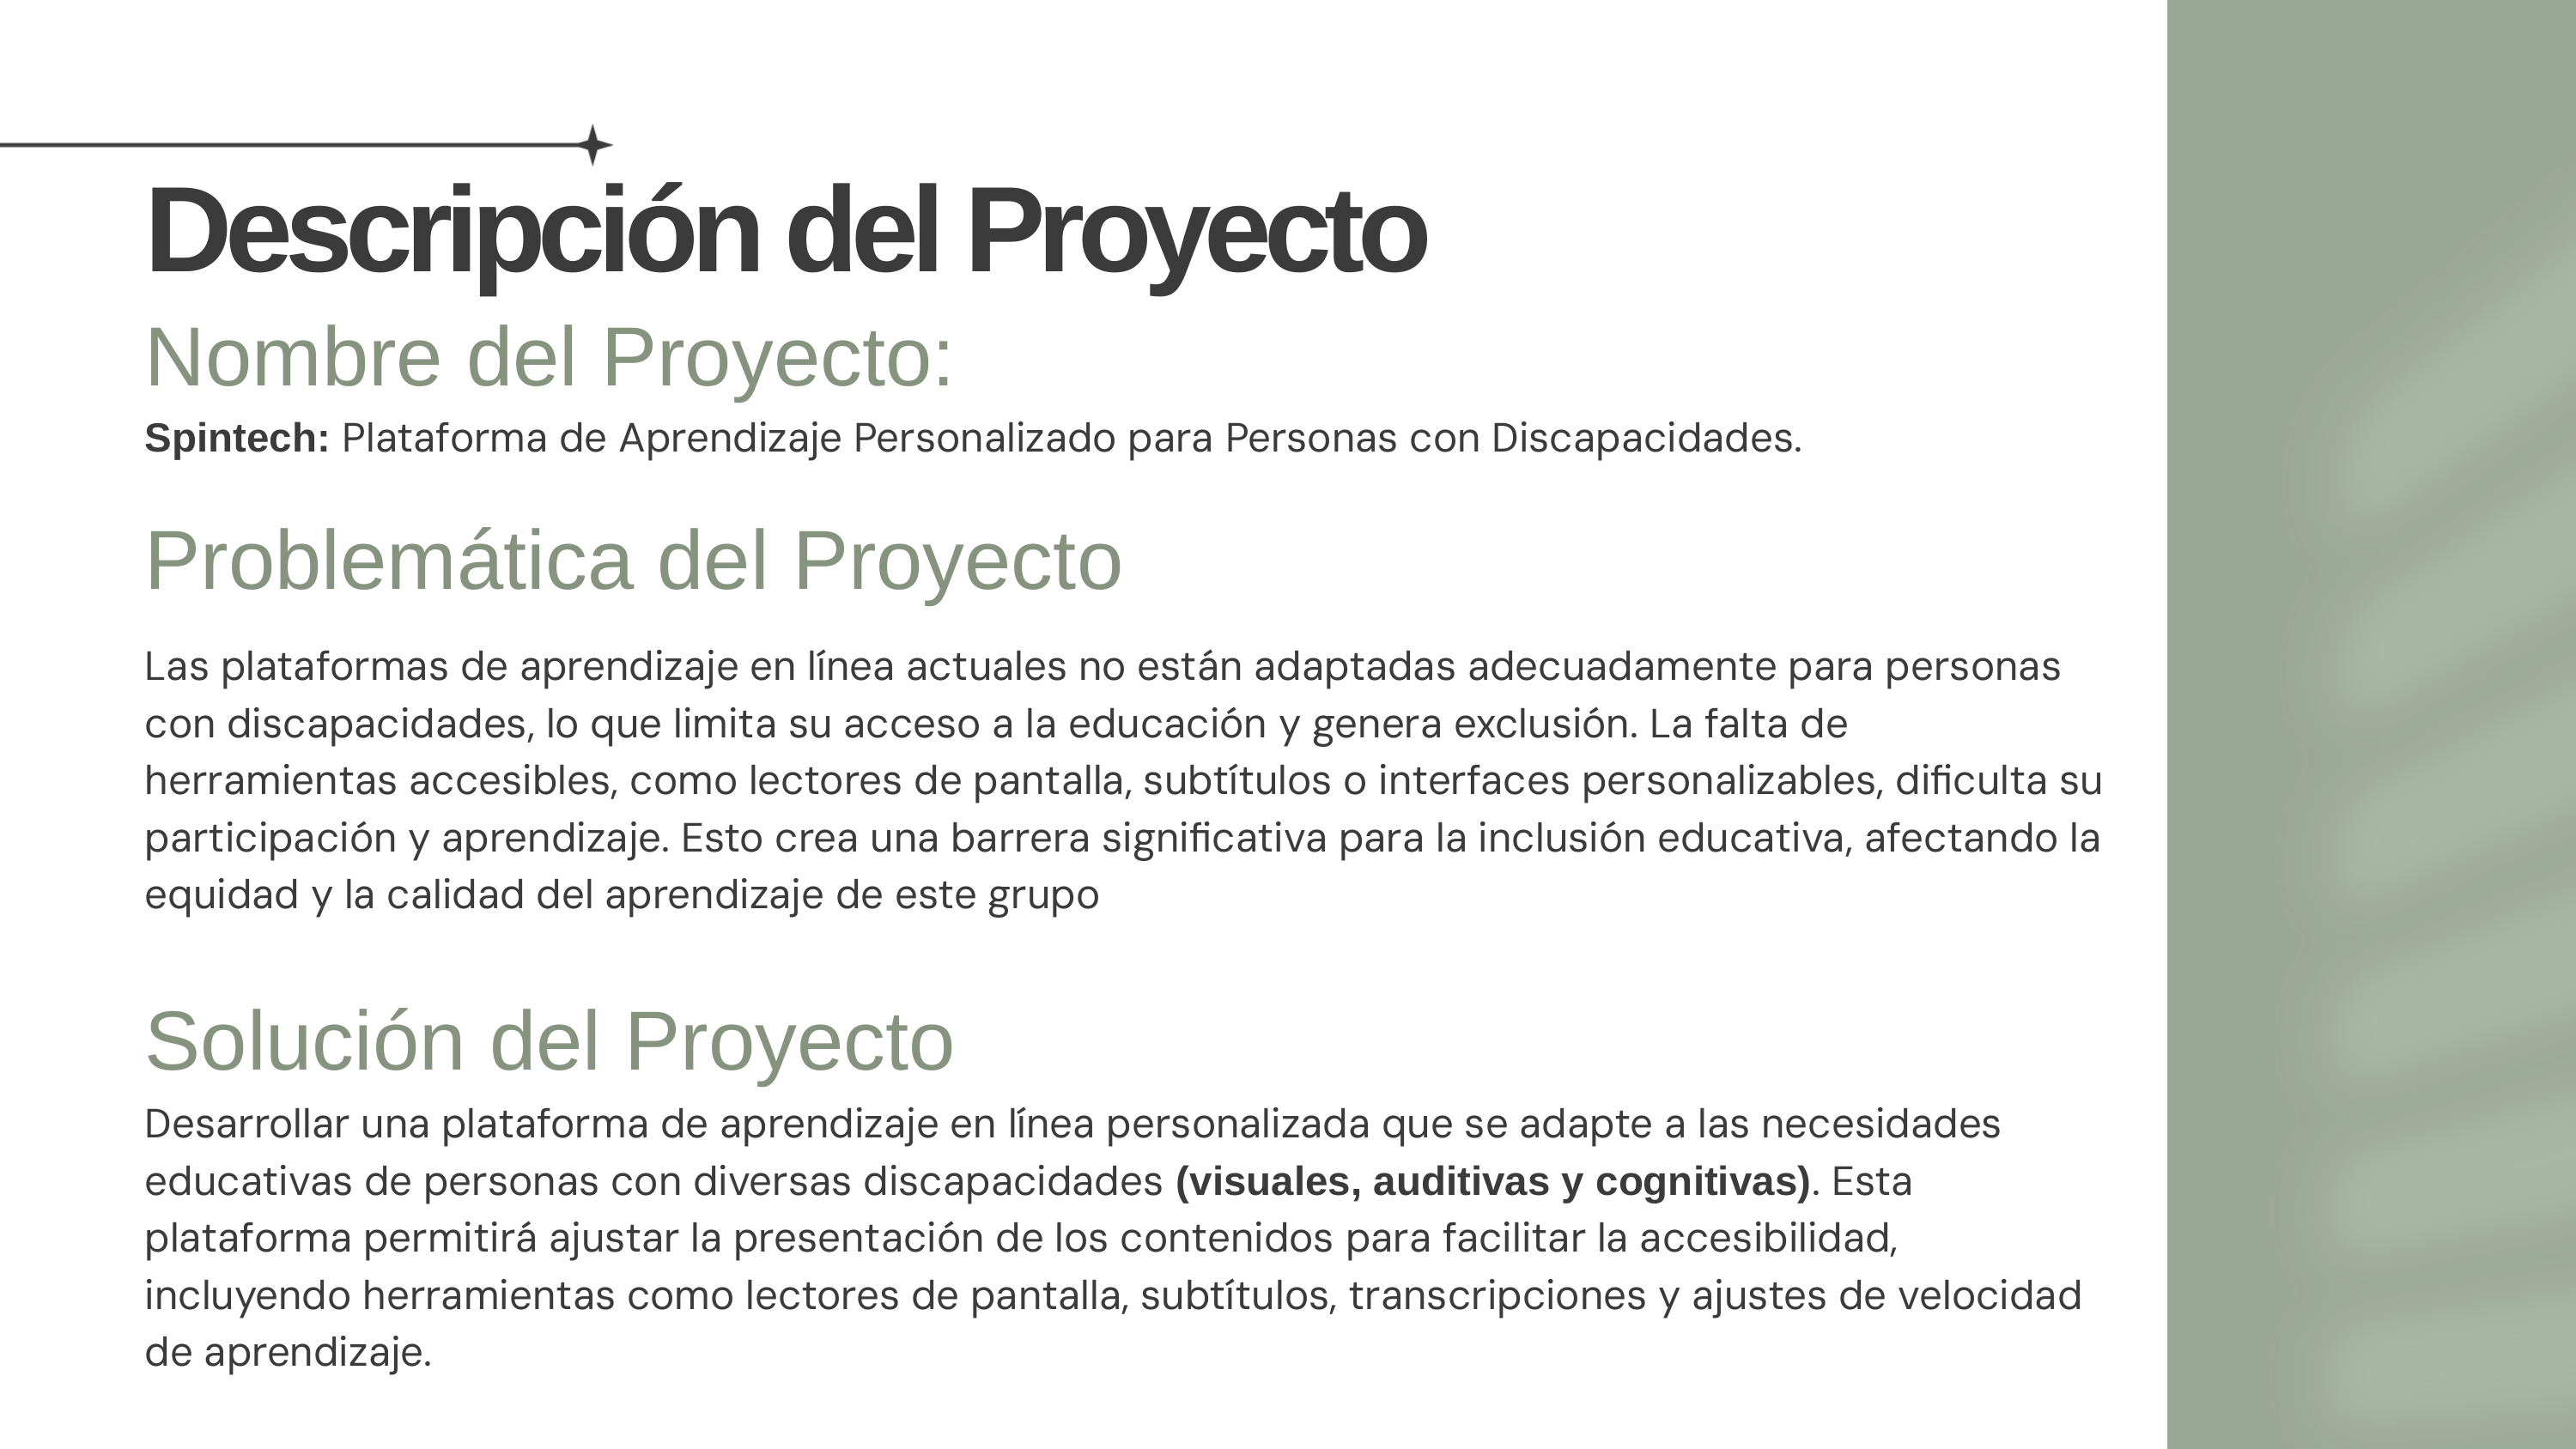

Descripción del Proyecto
Nombre del Proyecto:
Spintech: Plataforma de Aprendizaje Personalizado para Personas con Discapacidades.

Las plataformas de aprendizaje en línea actuales no están adaptadas adecuadamente para personas con discapacidades, lo que limita su acceso a la educación y genera exclusión. La falta de herramientas accesibles, como lectores de pantalla, subtítulos o interfaces personalizables, dificulta su participación y aprendizaje. Esto crea una barrera significativa para la inclusión educativa, afectando la equidad y la calidad del aprendizaje de este grupo

Desarrollar una plataforma de aprendizaje en línea personalizada que se adapte a las necesidades educativas de personas con diversas discapacidades (visuales, auditivas y cognitivas). Esta plataforma permitirá ajustar la presentación de los contenidos para facilitar la accesibilidad, incluyendo herramientas como lectores de pantalla, subtítulos, transcripciones y ajustes de velocidad de aprendizaje.
Problemática del Proyecto
Solución del Proyecto